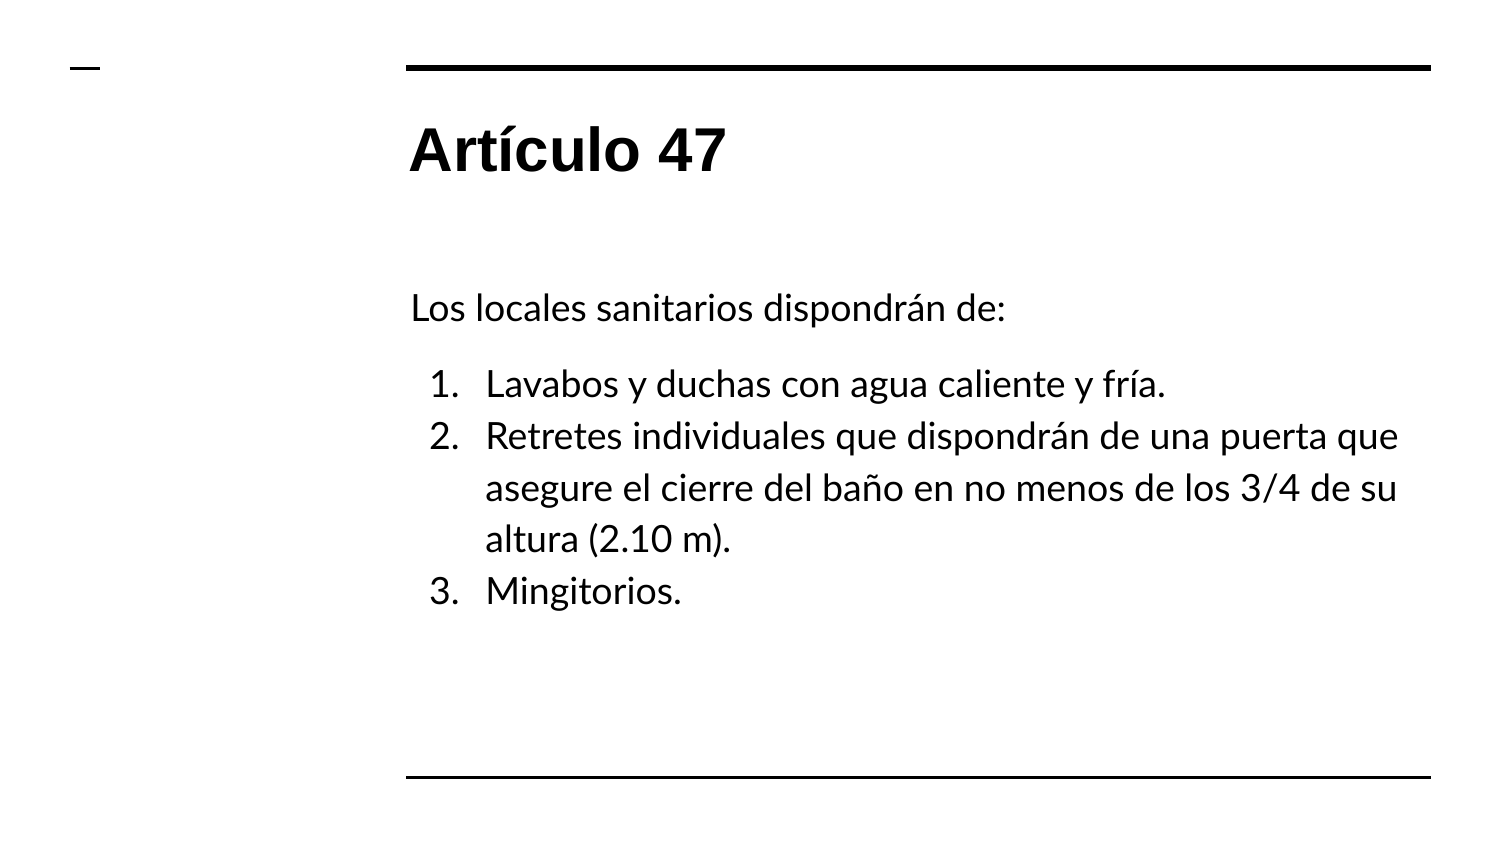

# Artículo 47
Los locales sanitarios dispondrán de:
Lavabos y duchas con agua caliente y fría.
Retretes individuales que dispondrán de una puerta que asegure el cierre del baño en no menos de los 3/4 de su altura (2.10 m).
Mingitorios.